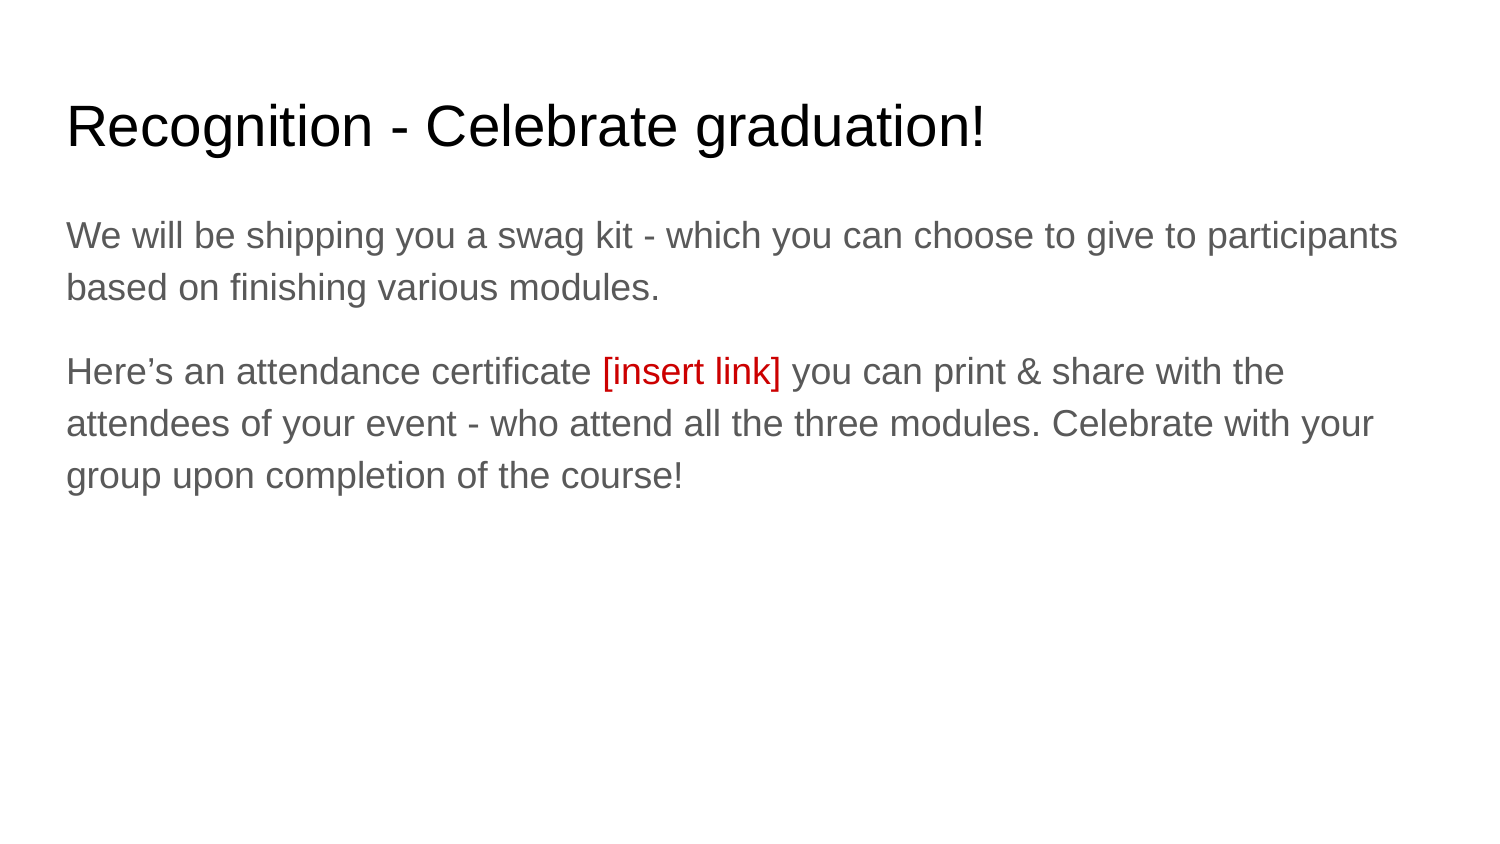

# Recognition - Celebrate graduation!
We will be shipping you a swag kit - which you can choose to give to participants based on finishing various modules.
Here’s an attendance certificate [insert link] you can print & share with the attendees of your event - who attend all the three modules. Celebrate with your group upon completion of the course!